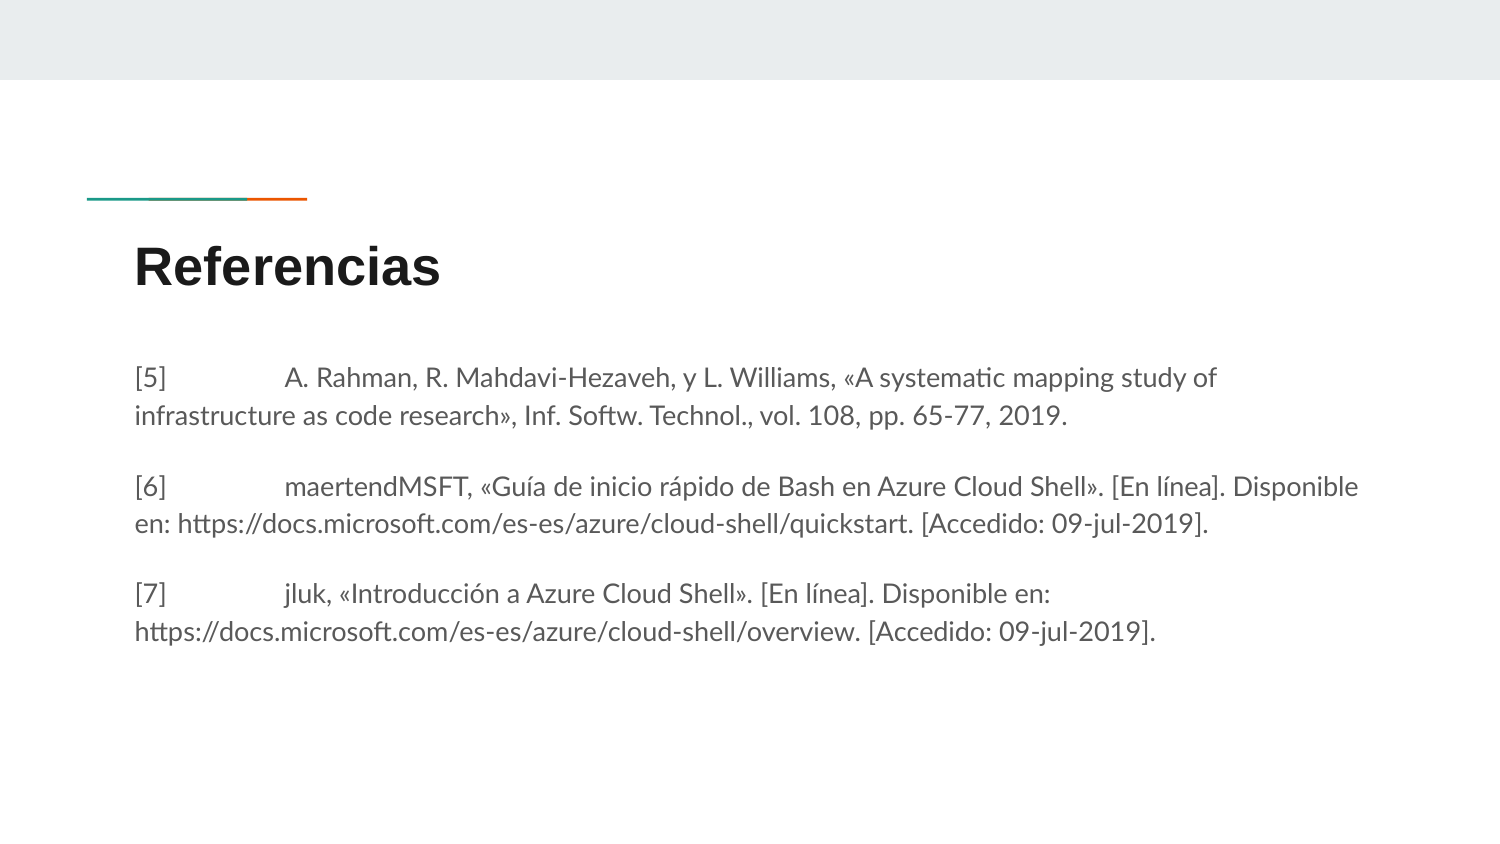

# Referencias
[5]	A. Rahman, R. Mahdavi-Hezaveh, y L. Williams, «A systematic mapping study of infrastructure as code research», Inf. Softw. Technol., vol. 108, pp. 65-77, 2019.
[6]	maertendMSFT, «Guía de inicio rápido de Bash en Azure Cloud Shell». [En línea]. Disponible en: https://docs.microsoft.com/es-es/azure/cloud-shell/quickstart. [Accedido: 09-jul-2019].
[7]	jluk, «Introducción a Azure Cloud Shell». [En línea]. Disponible en: https://docs.microsoft.com/es-es/azure/cloud-shell/overview. [Accedido: 09-jul-2019].